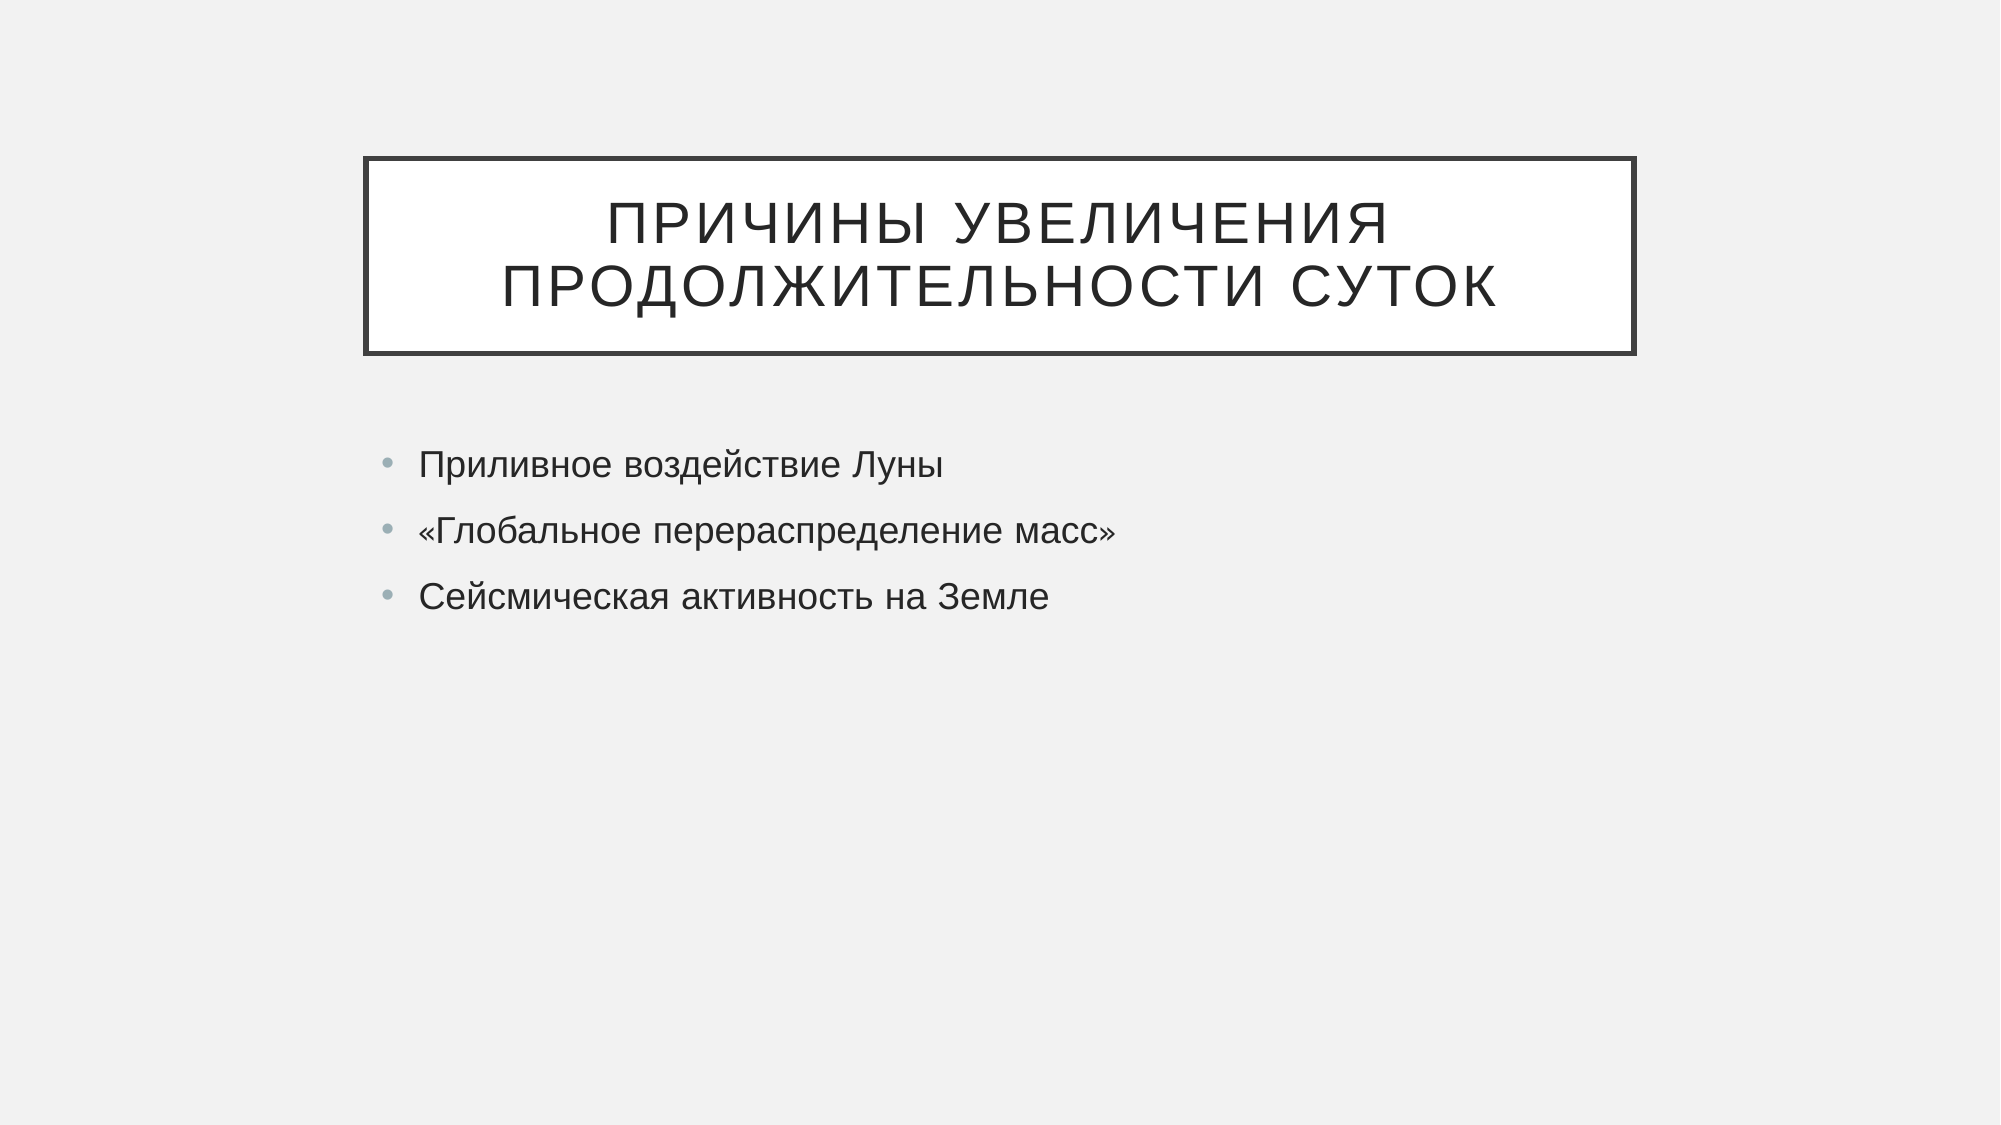

# Причины увеличения продолжительности суток
Приливное воздействие Луны
«Глобальное перераспределение масс»
Сейсмическая активность на Земле